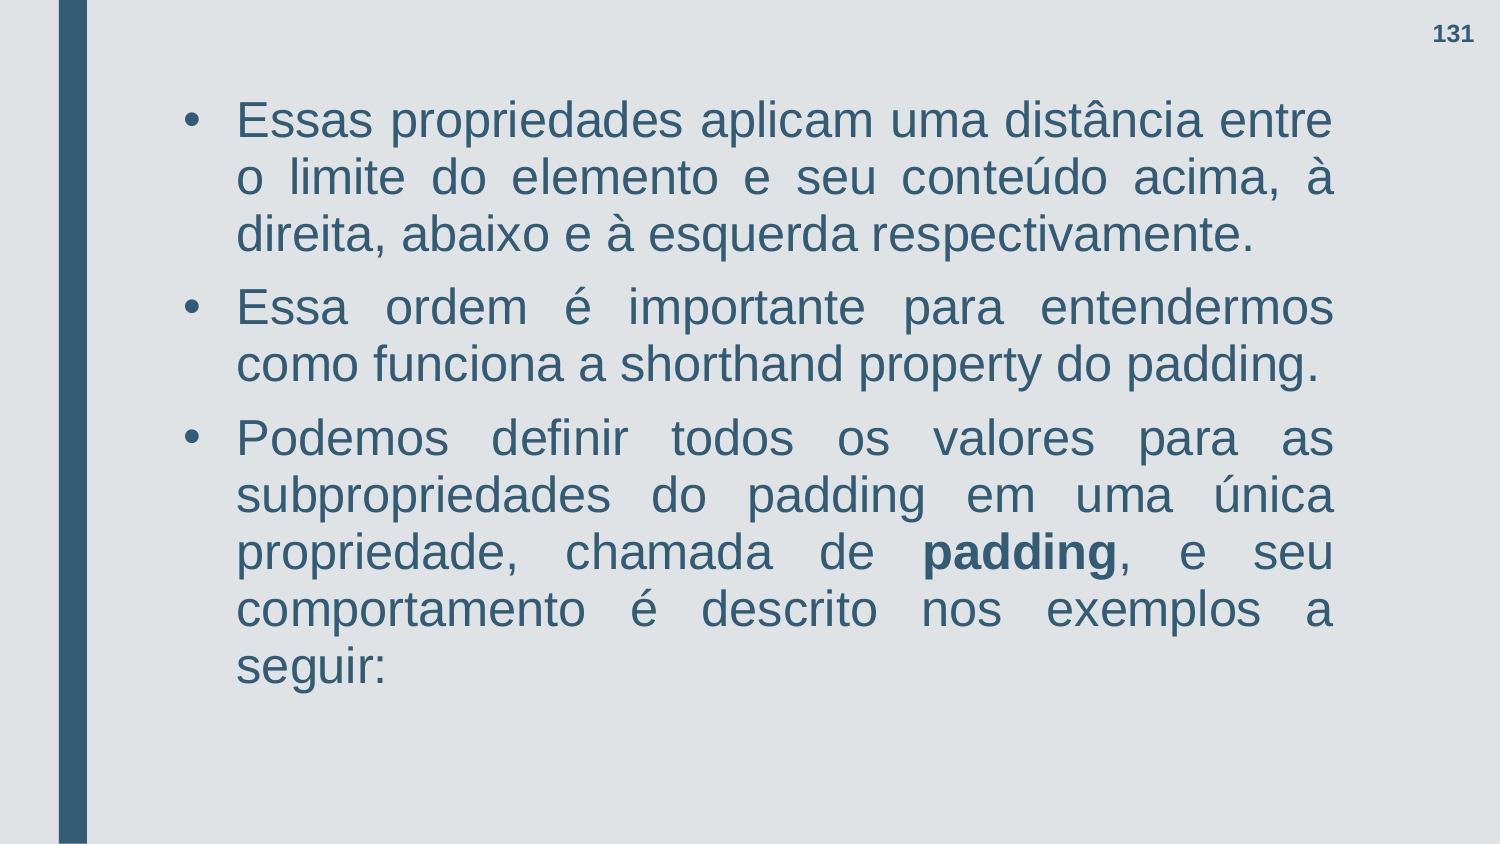

131
Essas propriedades aplicam uma distância entre o limite do elemento e seu conteúdo acima, à direita, abaixo e à esquerda respectivamente.
Essa ordem é importante para entendermos como funciona a shorthand property do padding.
Podemos definir todos os valores para as subpropriedades do padding em uma única propriedade, chamada de padding, e seu comportamento é descrito nos exemplos a seguir: